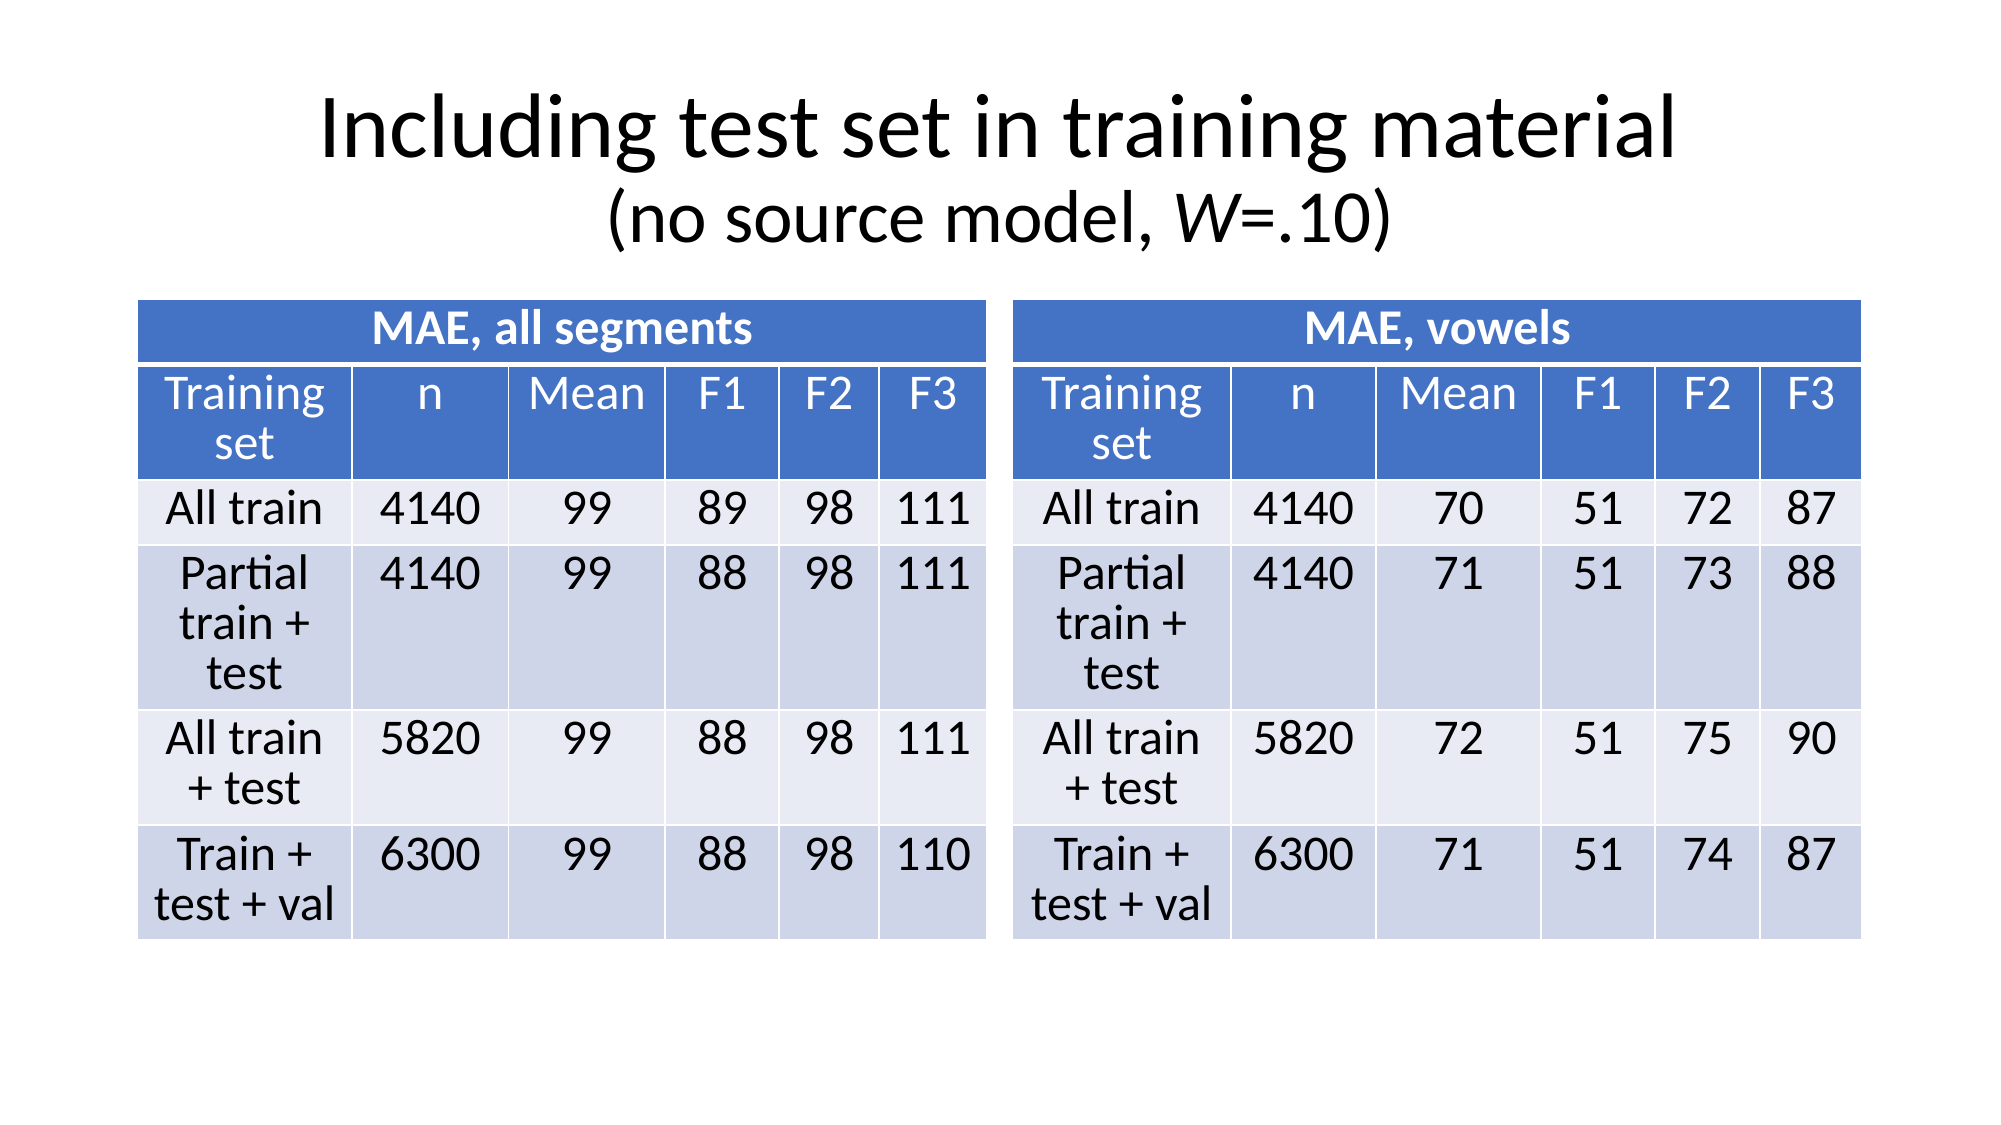

# Including test set in training material (no source model, W=.10)
| MAE, all segments |  |  |  |  |  |
| --- | --- | --- | --- | --- | --- |
| Training set | n | Mean | F1 | F2 | F3 |
| All train | 4140 | 99 | 89 | 98 | 111 |
| Partial train + test | 4140 | 99 | 88 | 98 | 111 |
| All train + test | 5820 | 99 | 88 | 98 | 111 |
| Train + test + val | 6300 | 99 | 88 | 98 | 110 |
| MAE, vowels |  |  |  |  |  |
| --- | --- | --- | --- | --- | --- |
| Training set | n | Mean | F1 | F2 | F3 |
| All train | 4140 | 70 | 51 | 72 | 87 |
| Partial train + test | 4140 | 71 | 51 | 73 | 88 |
| All train + test | 5820 | 72 | 51 | 75 | 90 |
| Train + test + val | 6300 | 71 | 51 | 74 | 87 |